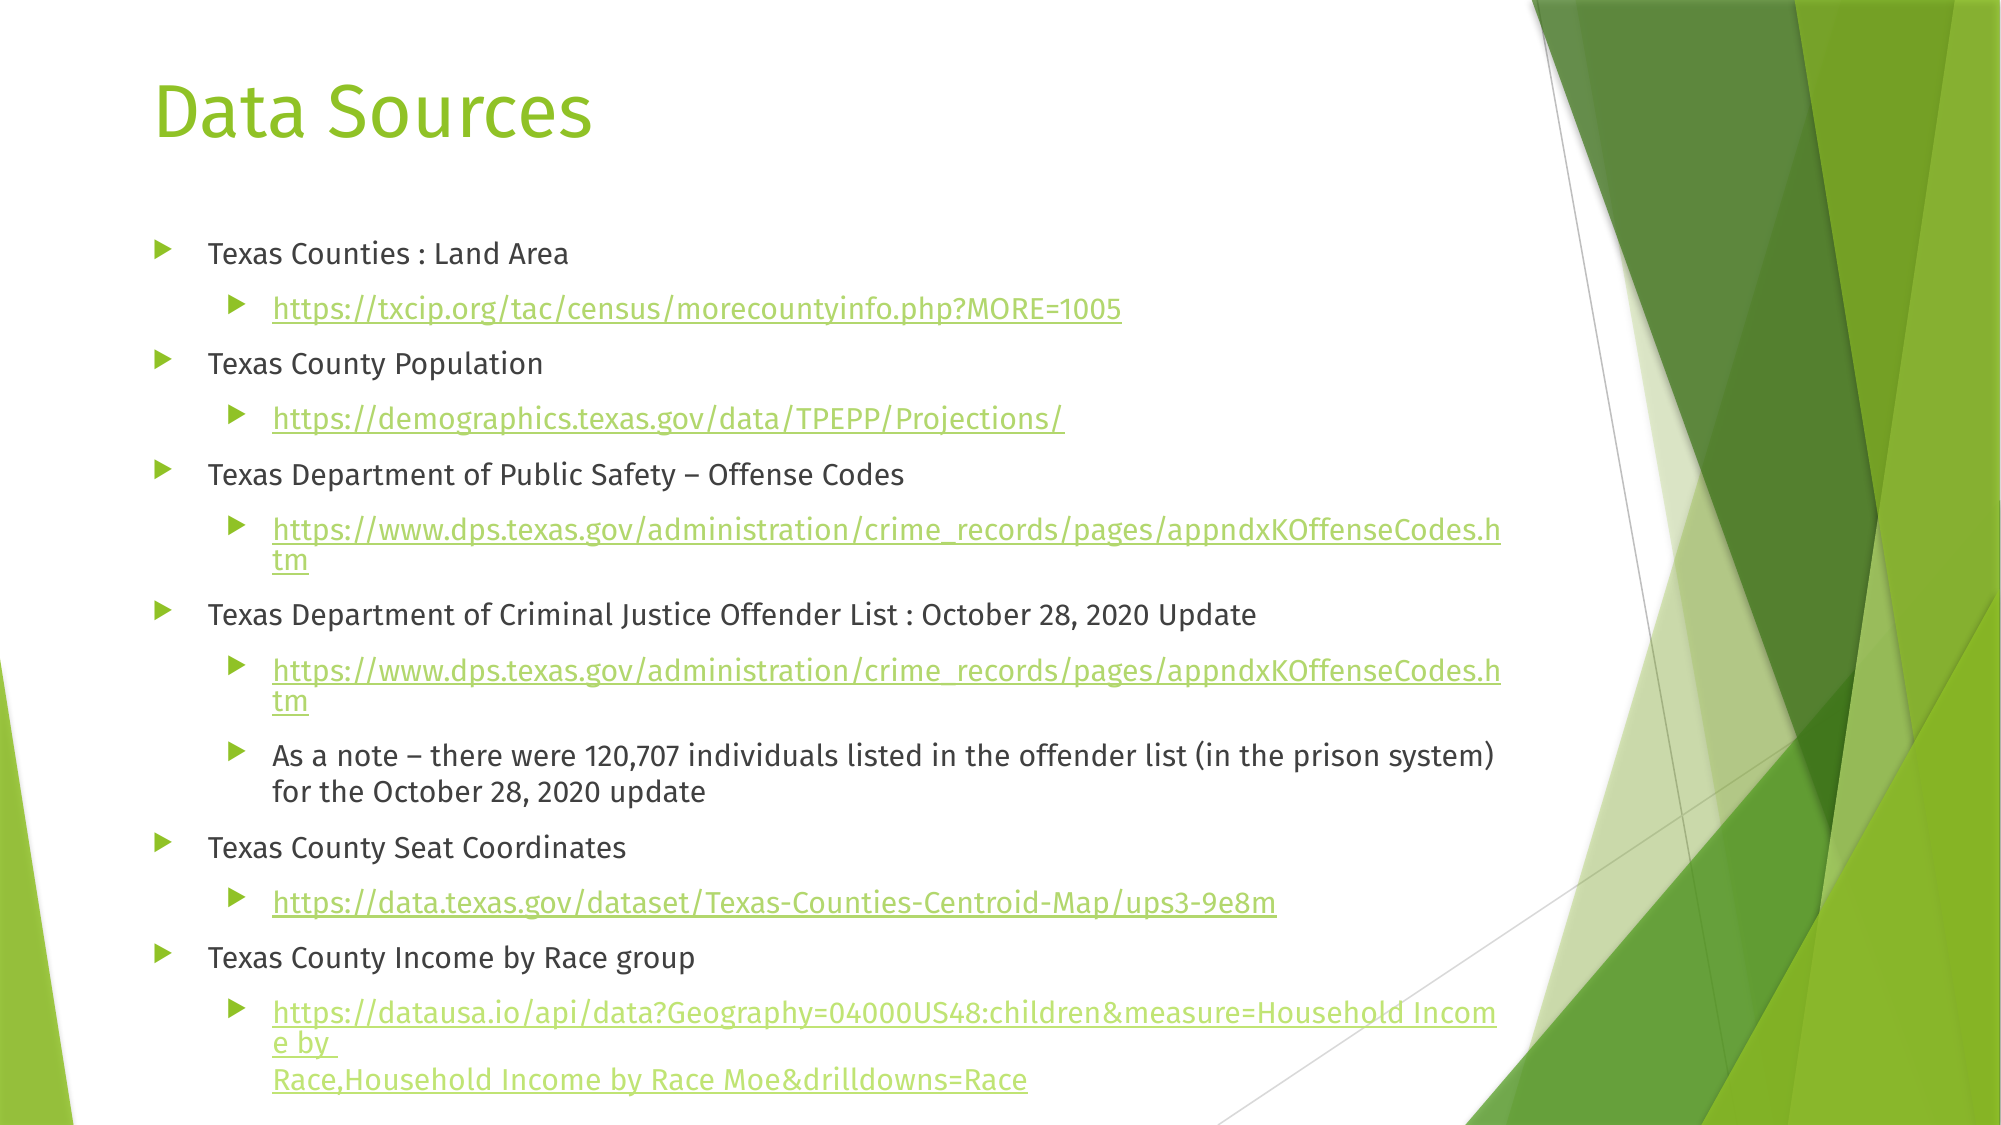

# Data Sources
Texas Counties : Land Area
https://txcip.org/tac/census/morecountyinfo.php?MORE=1005
Texas County Population
https://demographics.texas.gov/data/TPEPP/Projections/
Texas Department of Public Safety – Offense Codes
https://www.dps.texas.gov/administration/crime_records/pages/appndxKOffenseCodes.htm
Texas Department of Criminal Justice Offender List : October 28, 2020 Update
https://www.dps.texas.gov/administration/crime_records/pages/appndxKOffenseCodes.htm
As a note – there were 120,707 individuals listed in the offender list (in the prison system) for the October 28, 2020 update
Texas County Seat Coordinates
https://data.texas.gov/dataset/Texas-Counties-Centroid-Map/ups3-9e8m
Texas County Income by Race group
https://datausa.io/api/data?Geography=04000US48:children&measure=Household Income by Race,Household Income by Race Moe&drilldowns=Race